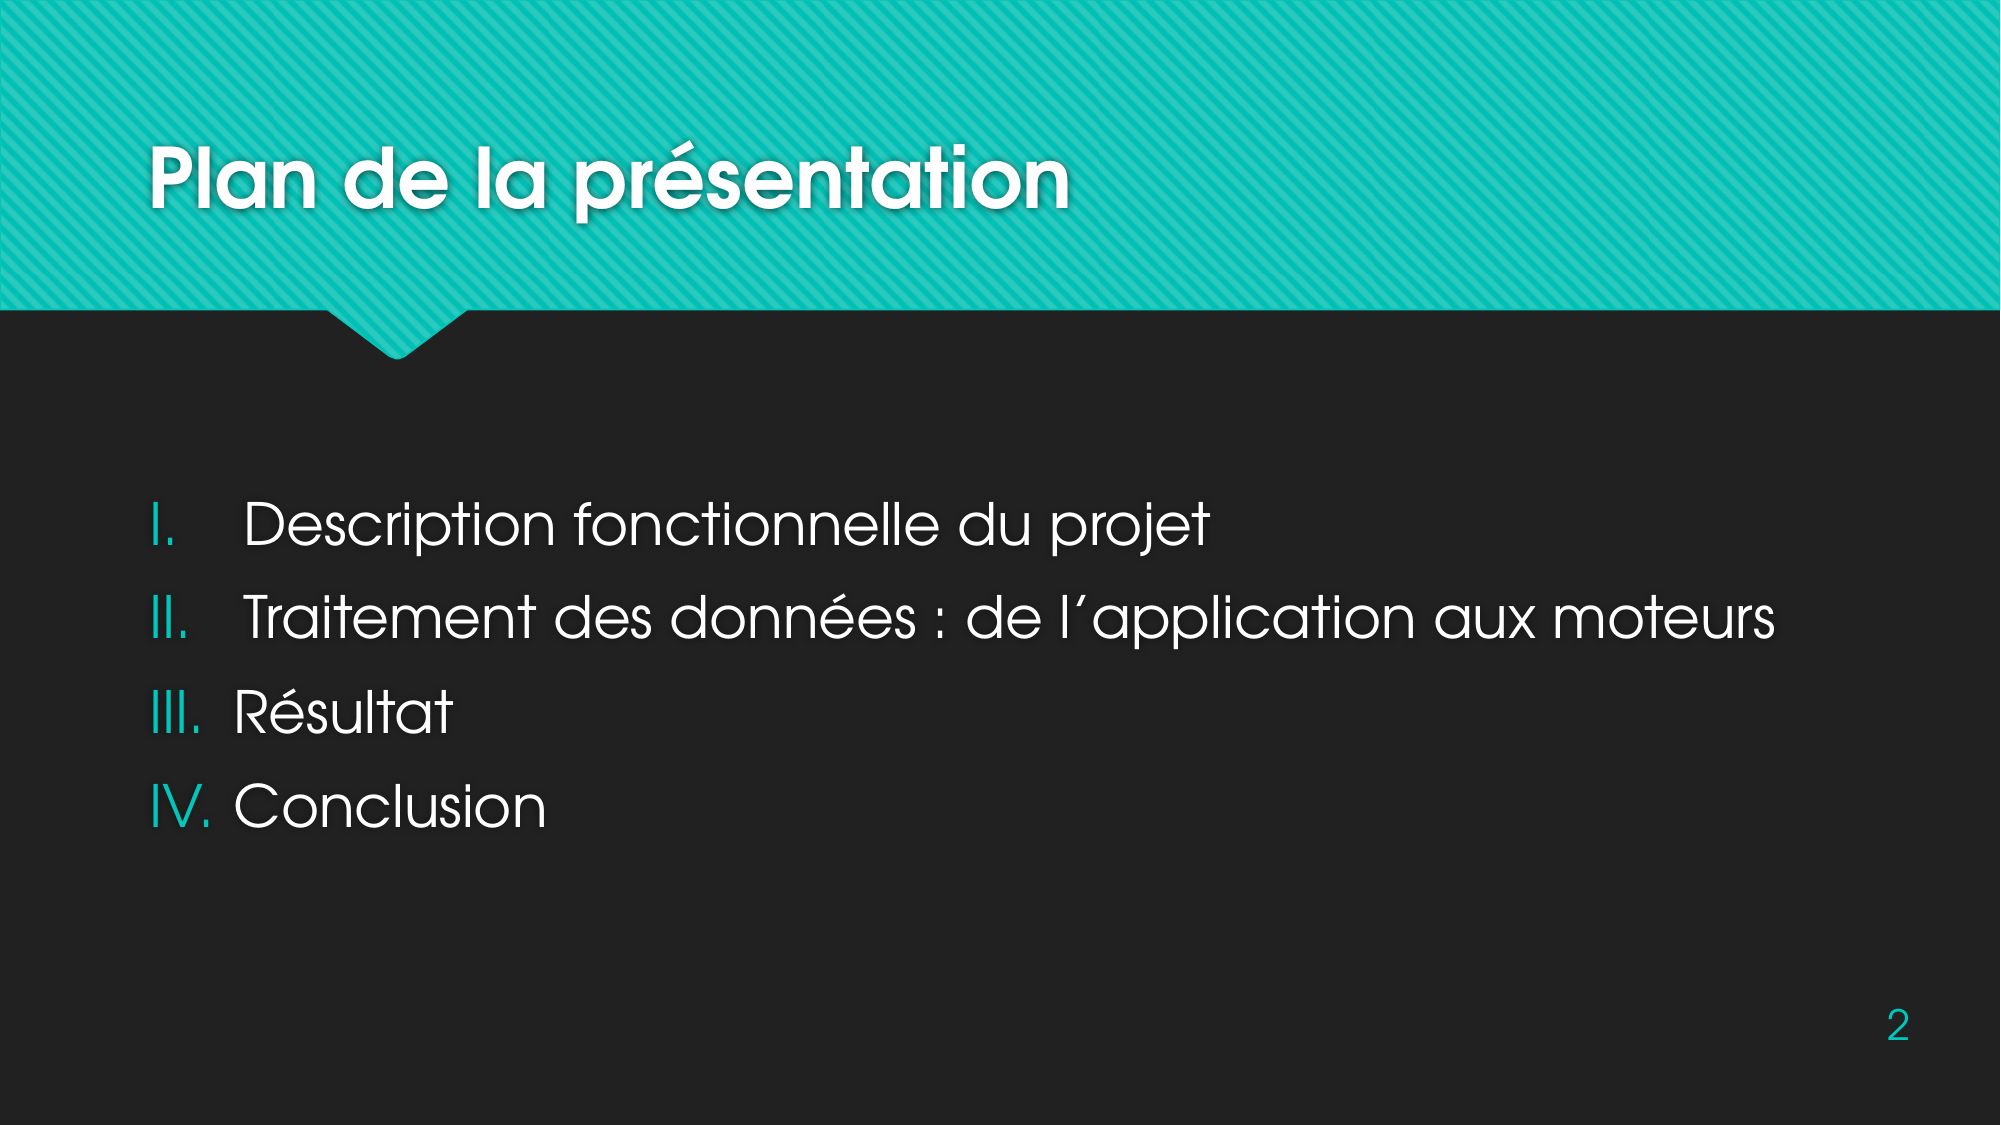

# Plan de la présentation
Description fonctionnelle du projet
Traitement des données : de l’application aux moteurs
Résultat
Conclusion
2